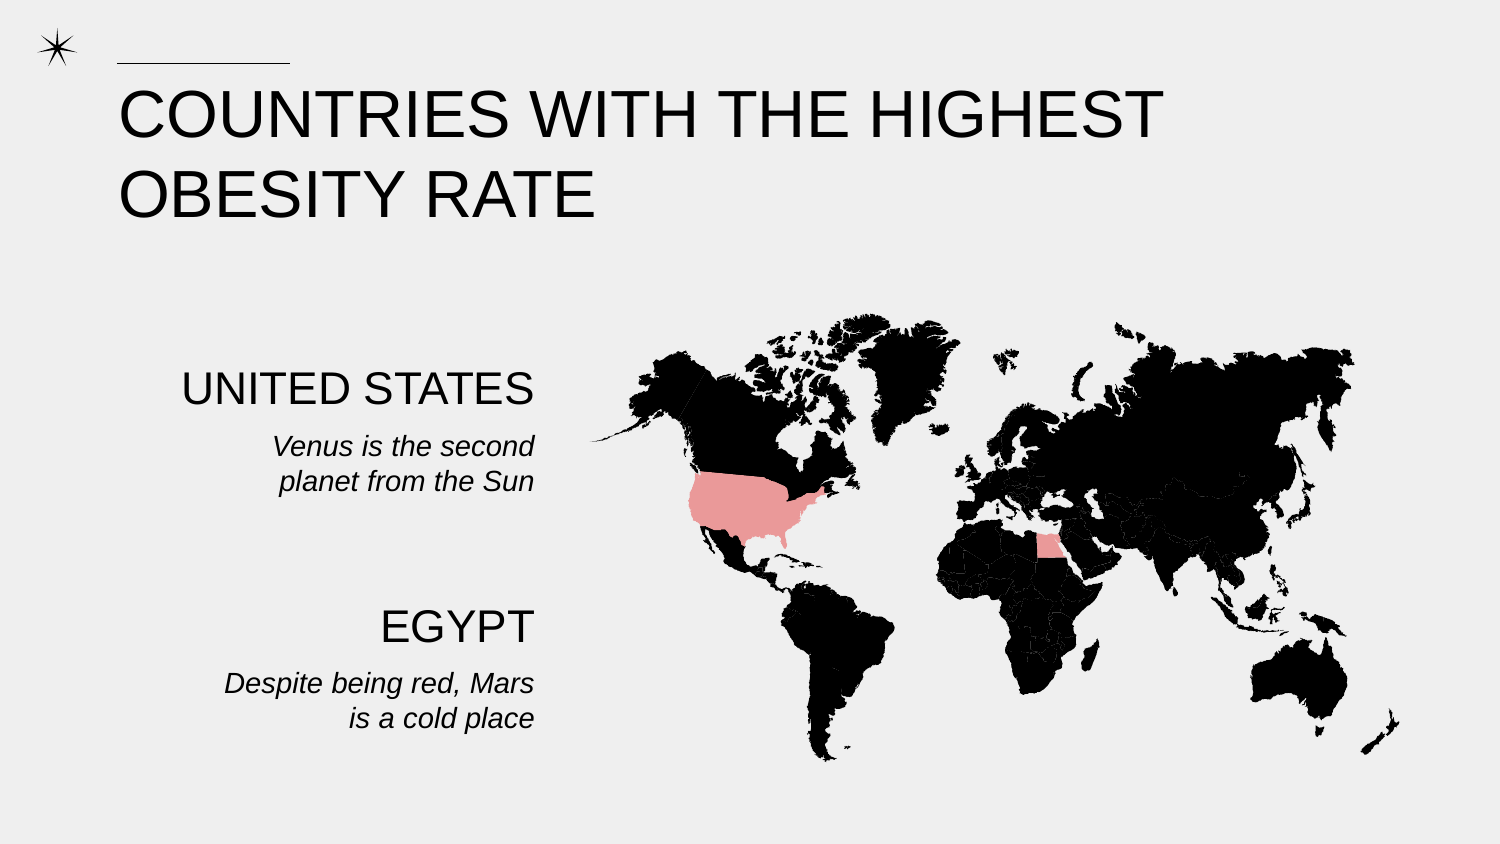

# COUNTRIES WITH THE HIGHEST OBESITY RATE

UNITED STATES
Venus is the second planet from the Sun
EGYPT
Despite being red, Mars is a cold place